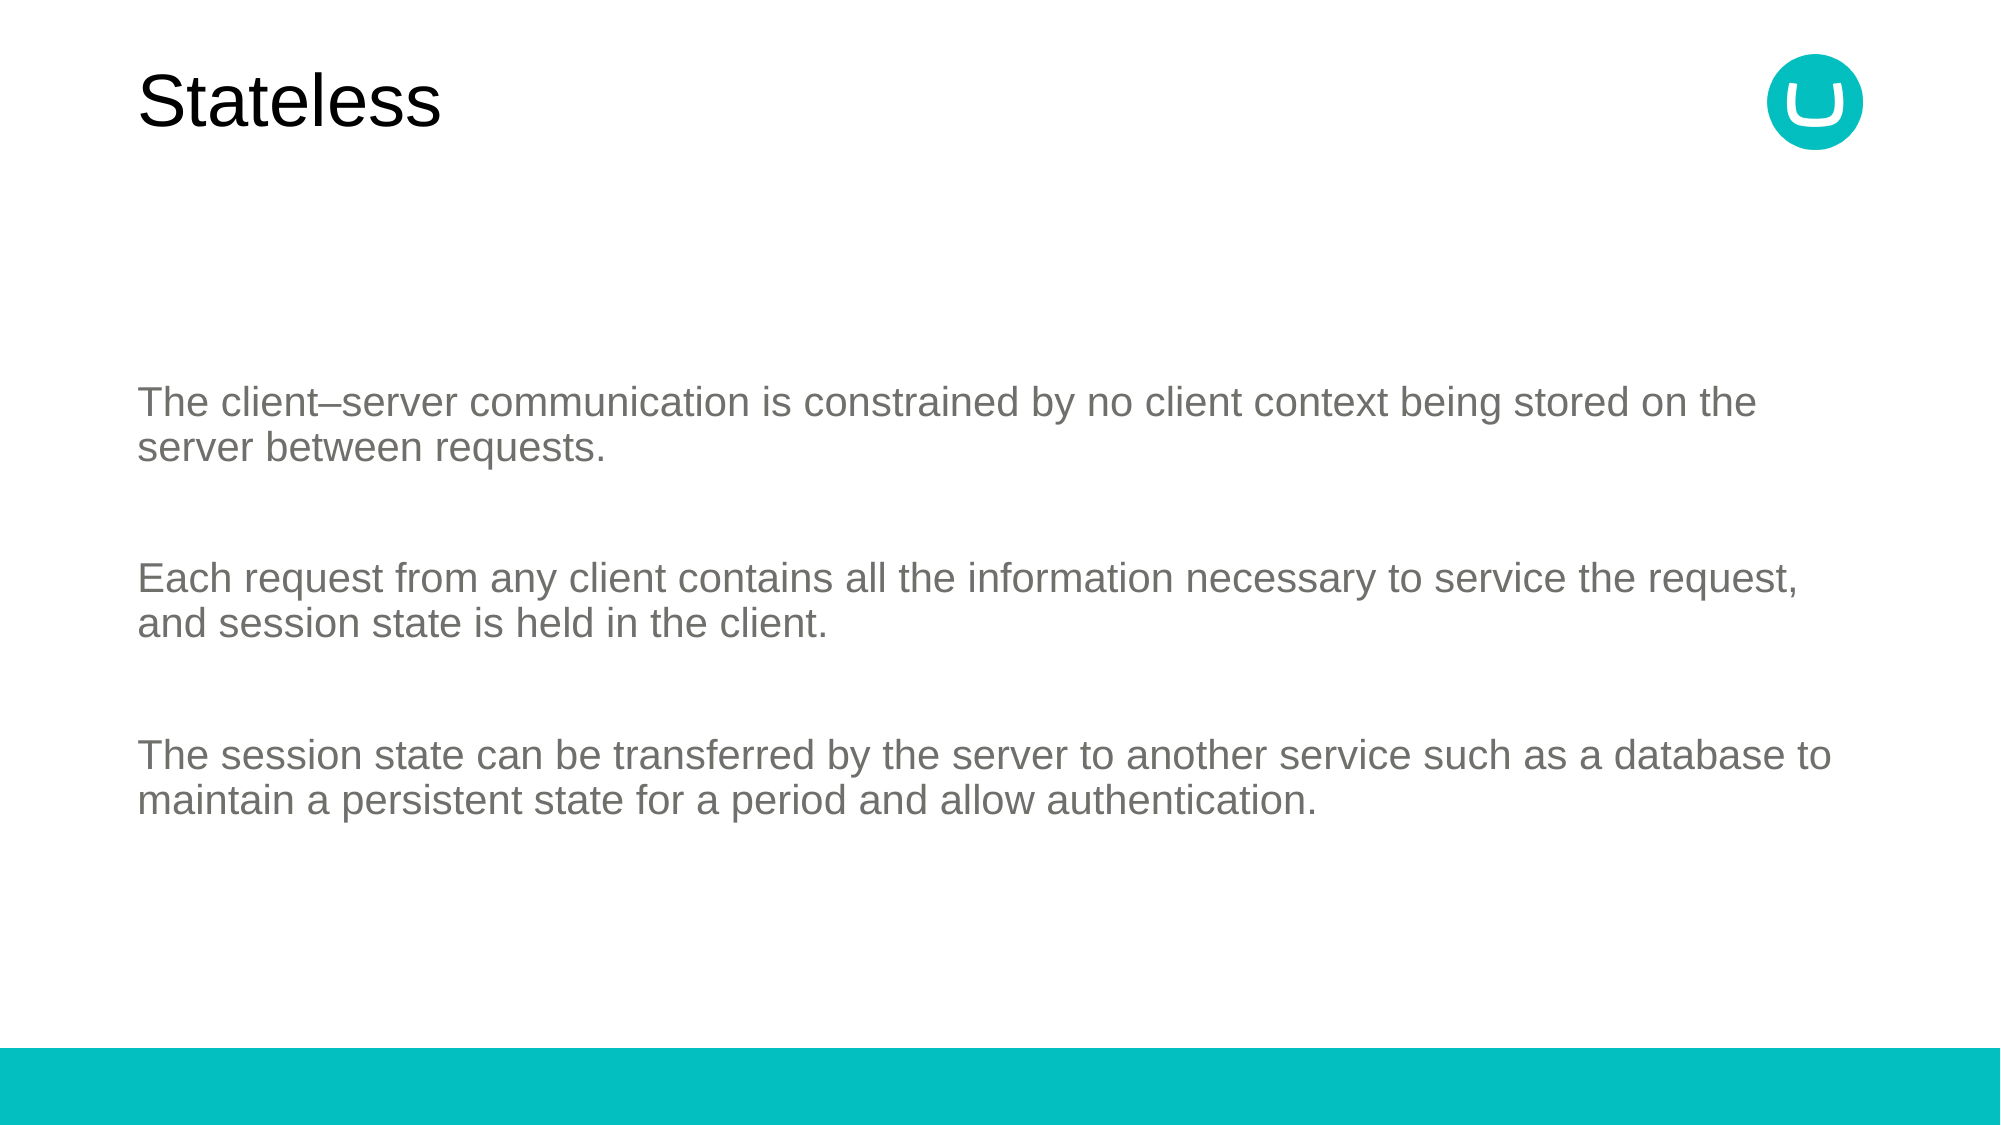

# Stateless
The client–server communication is constrained by no client context being stored on the server between requests.

Each request from any client contains all the information necessary to service the request, and session state is held in the client.

The session state can be transferred by the server to another service such as a database to maintain a persistent state for a period and allow authentication.